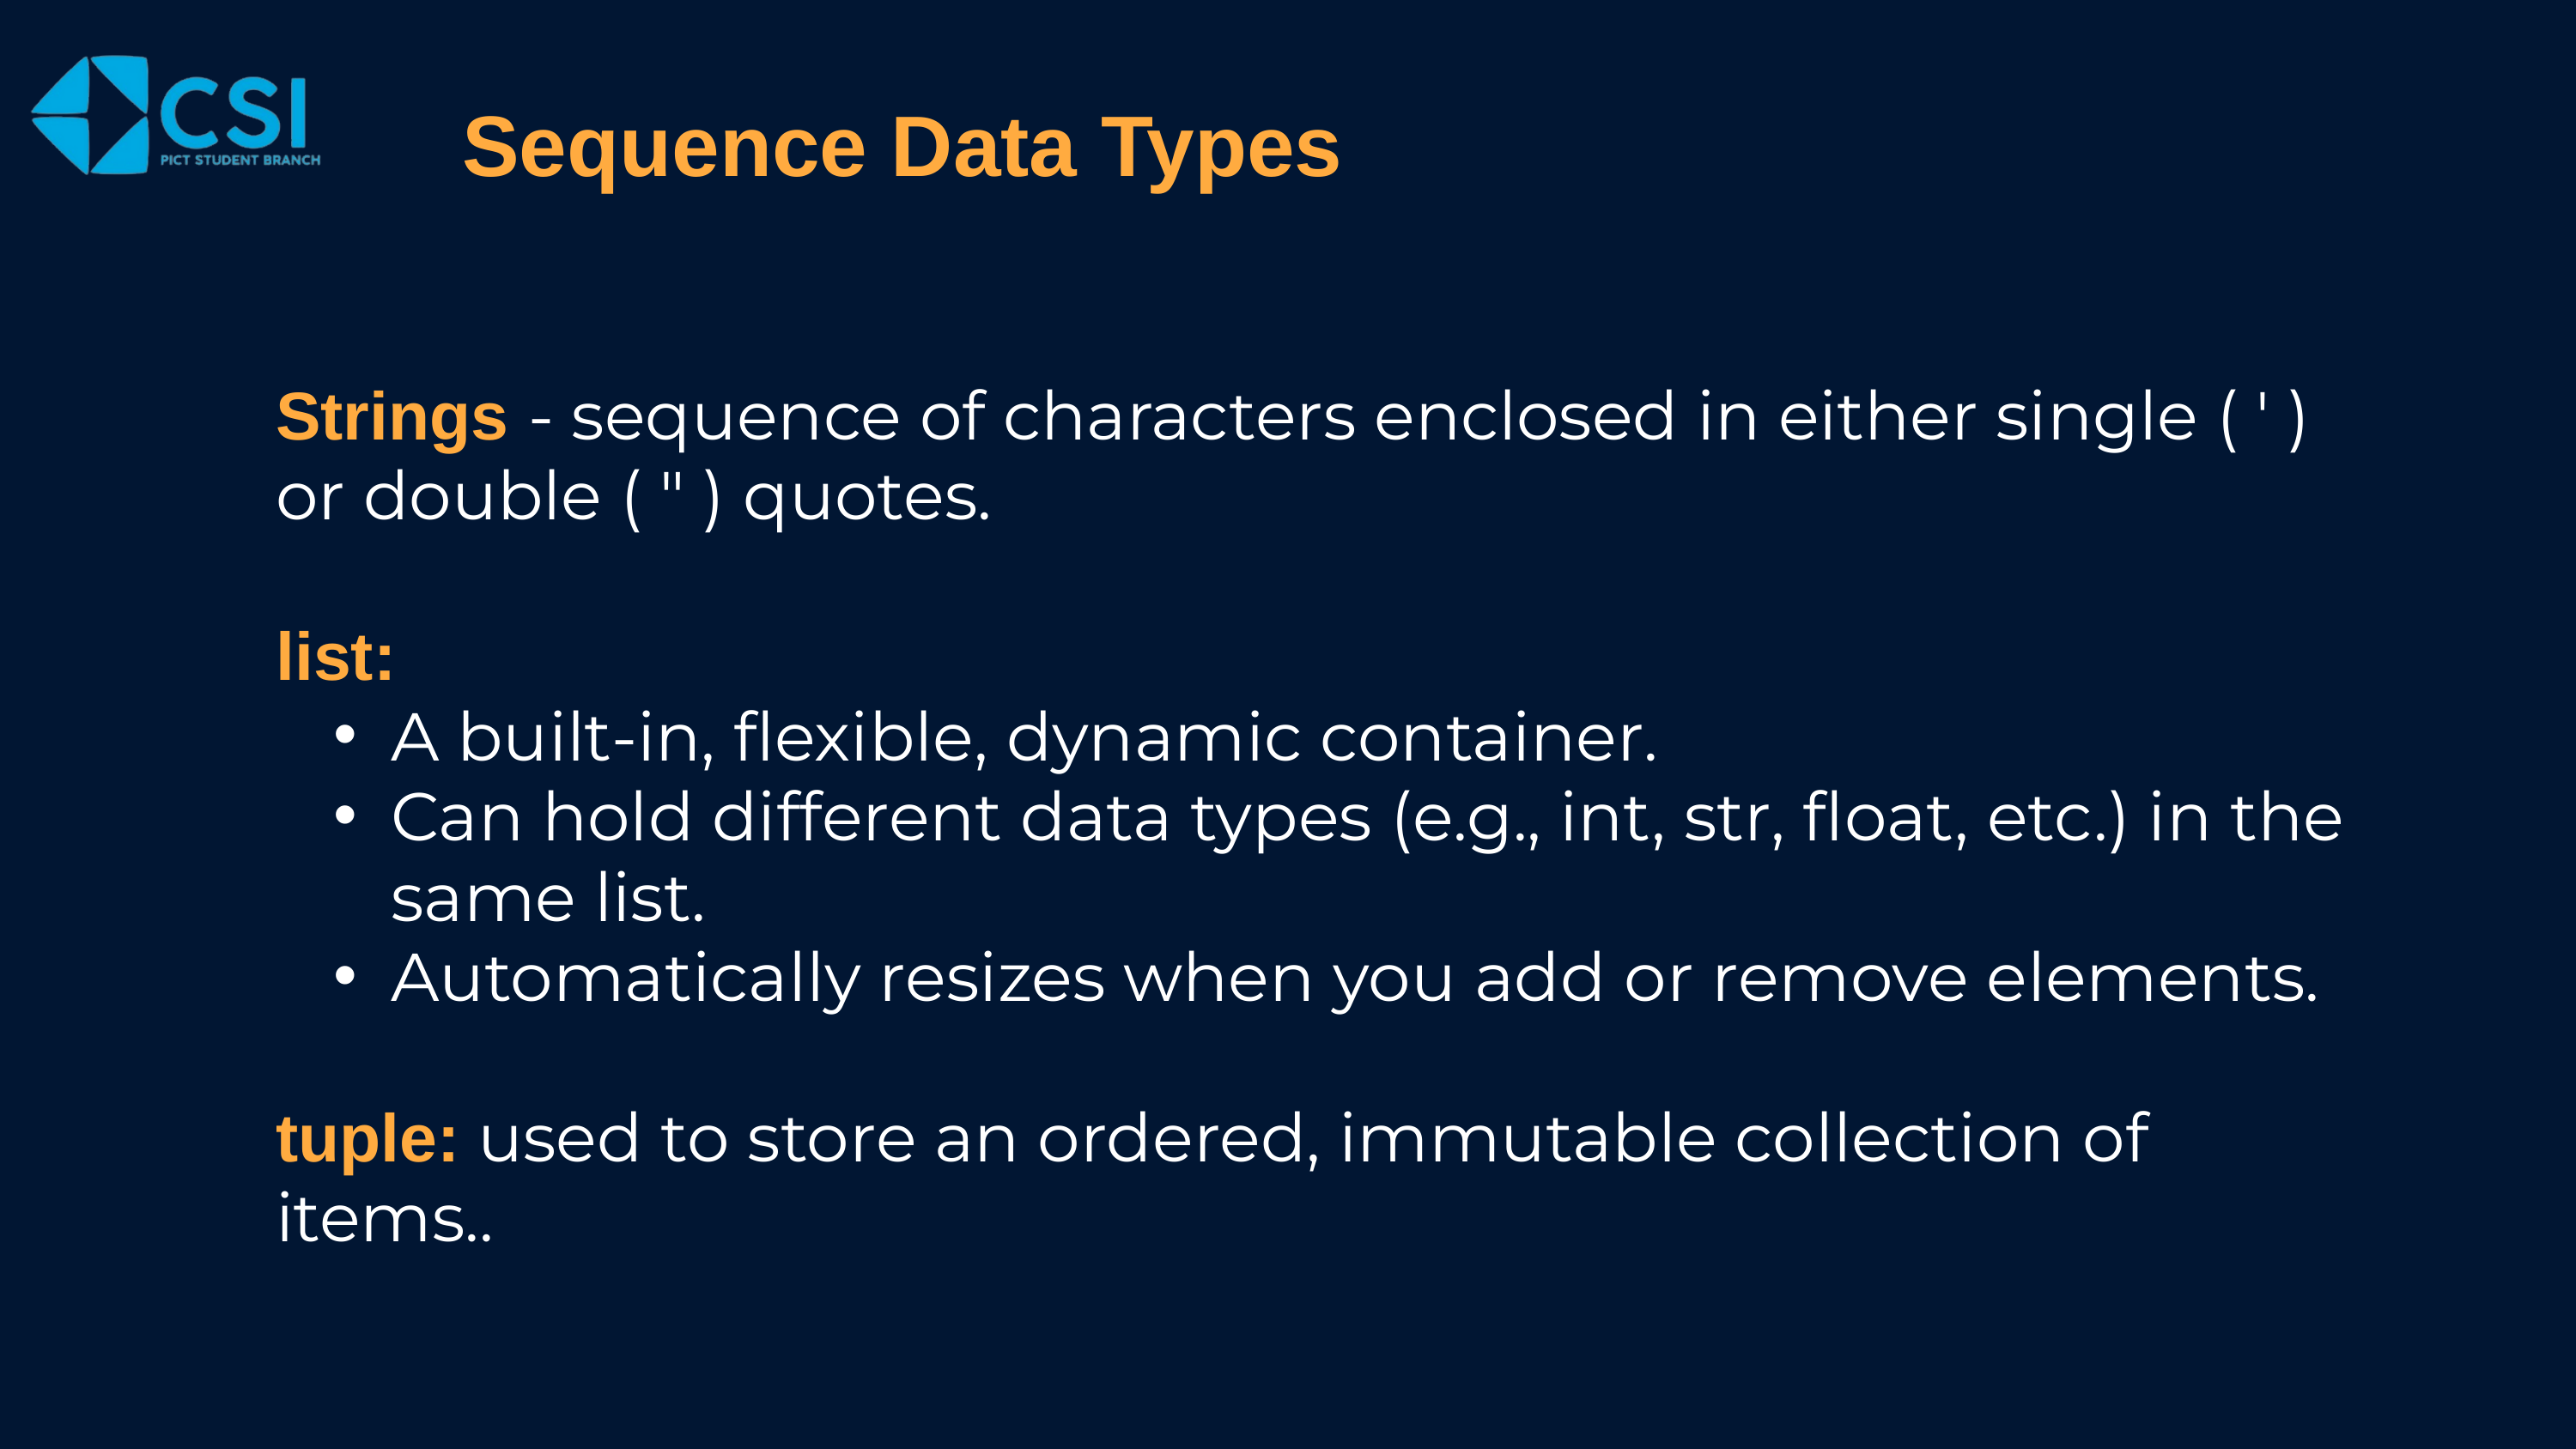

Sequence Data Types

Strings - sequence of characters enclosed in either single ( ' ) or double ( " ) quotes.

list:
A built-in, flexible, dynamic container.
Can hold different data types (e.g., int, str, float, etc.) in the same list.
Automatically resizes when you add or remove elements.

tuple: used to store an ordered, immutable collection of items..